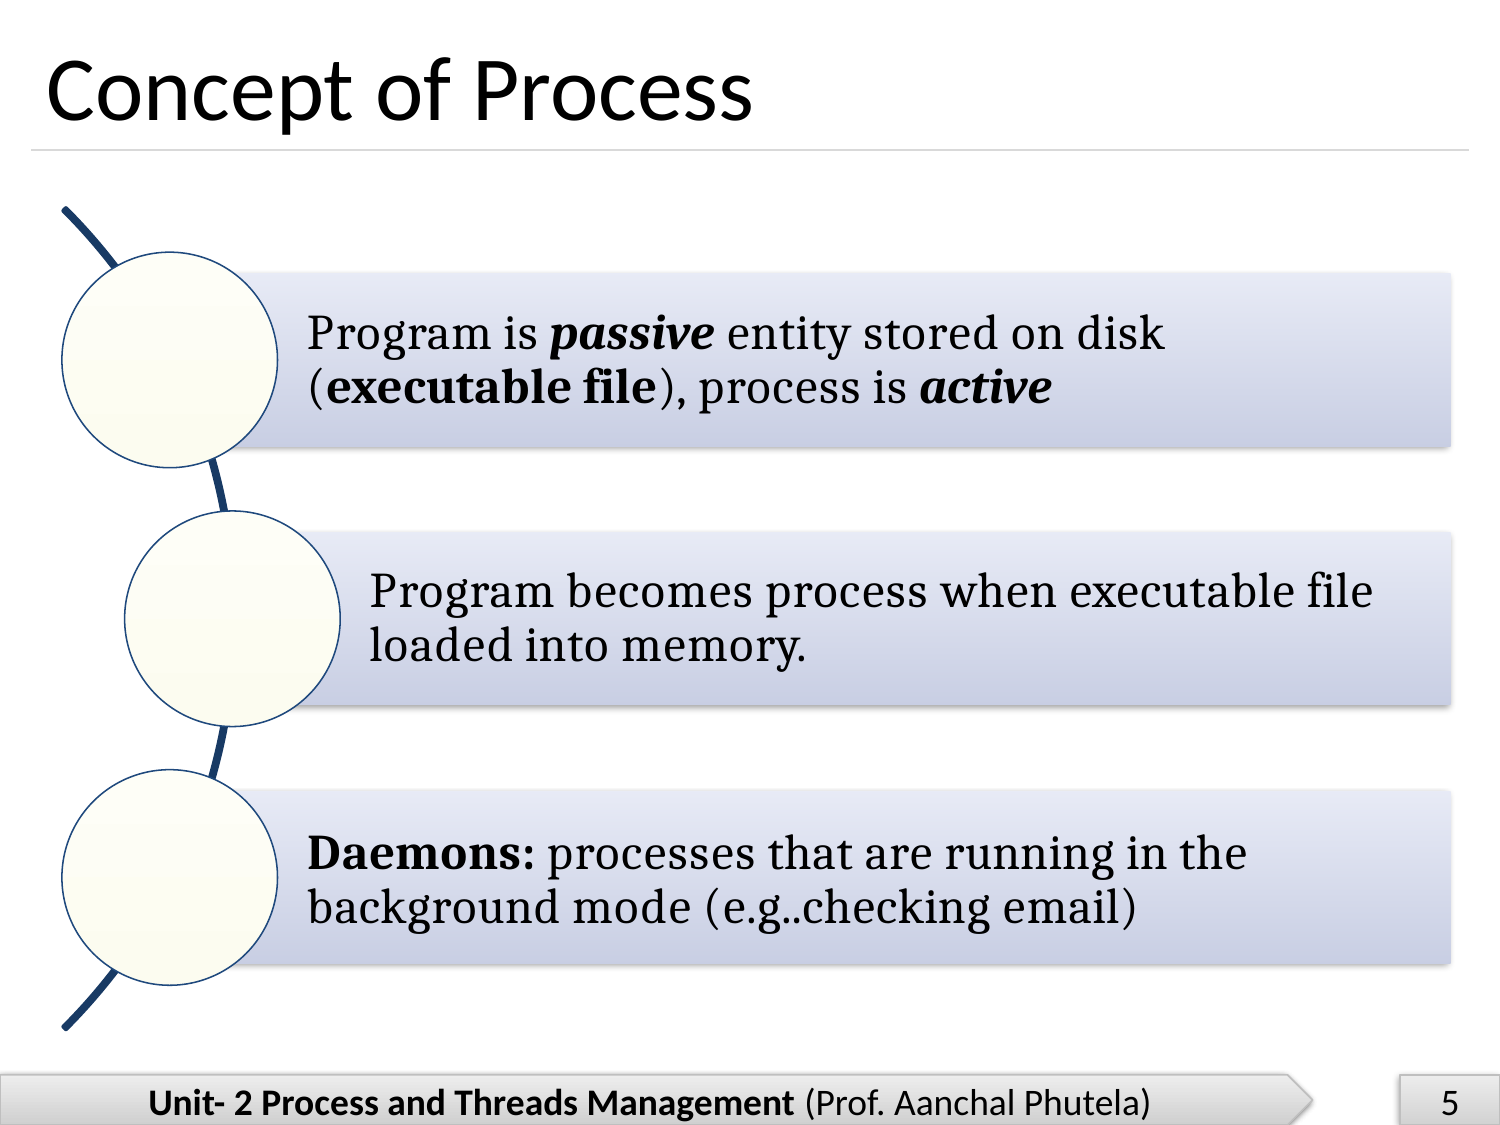

# Concept of Process
Program is passive entity stored on disk (executable file), process is active
Program becomes process when executable file loaded into memory.

Daemons: processes that are running in the background mode (e.g..checking email)